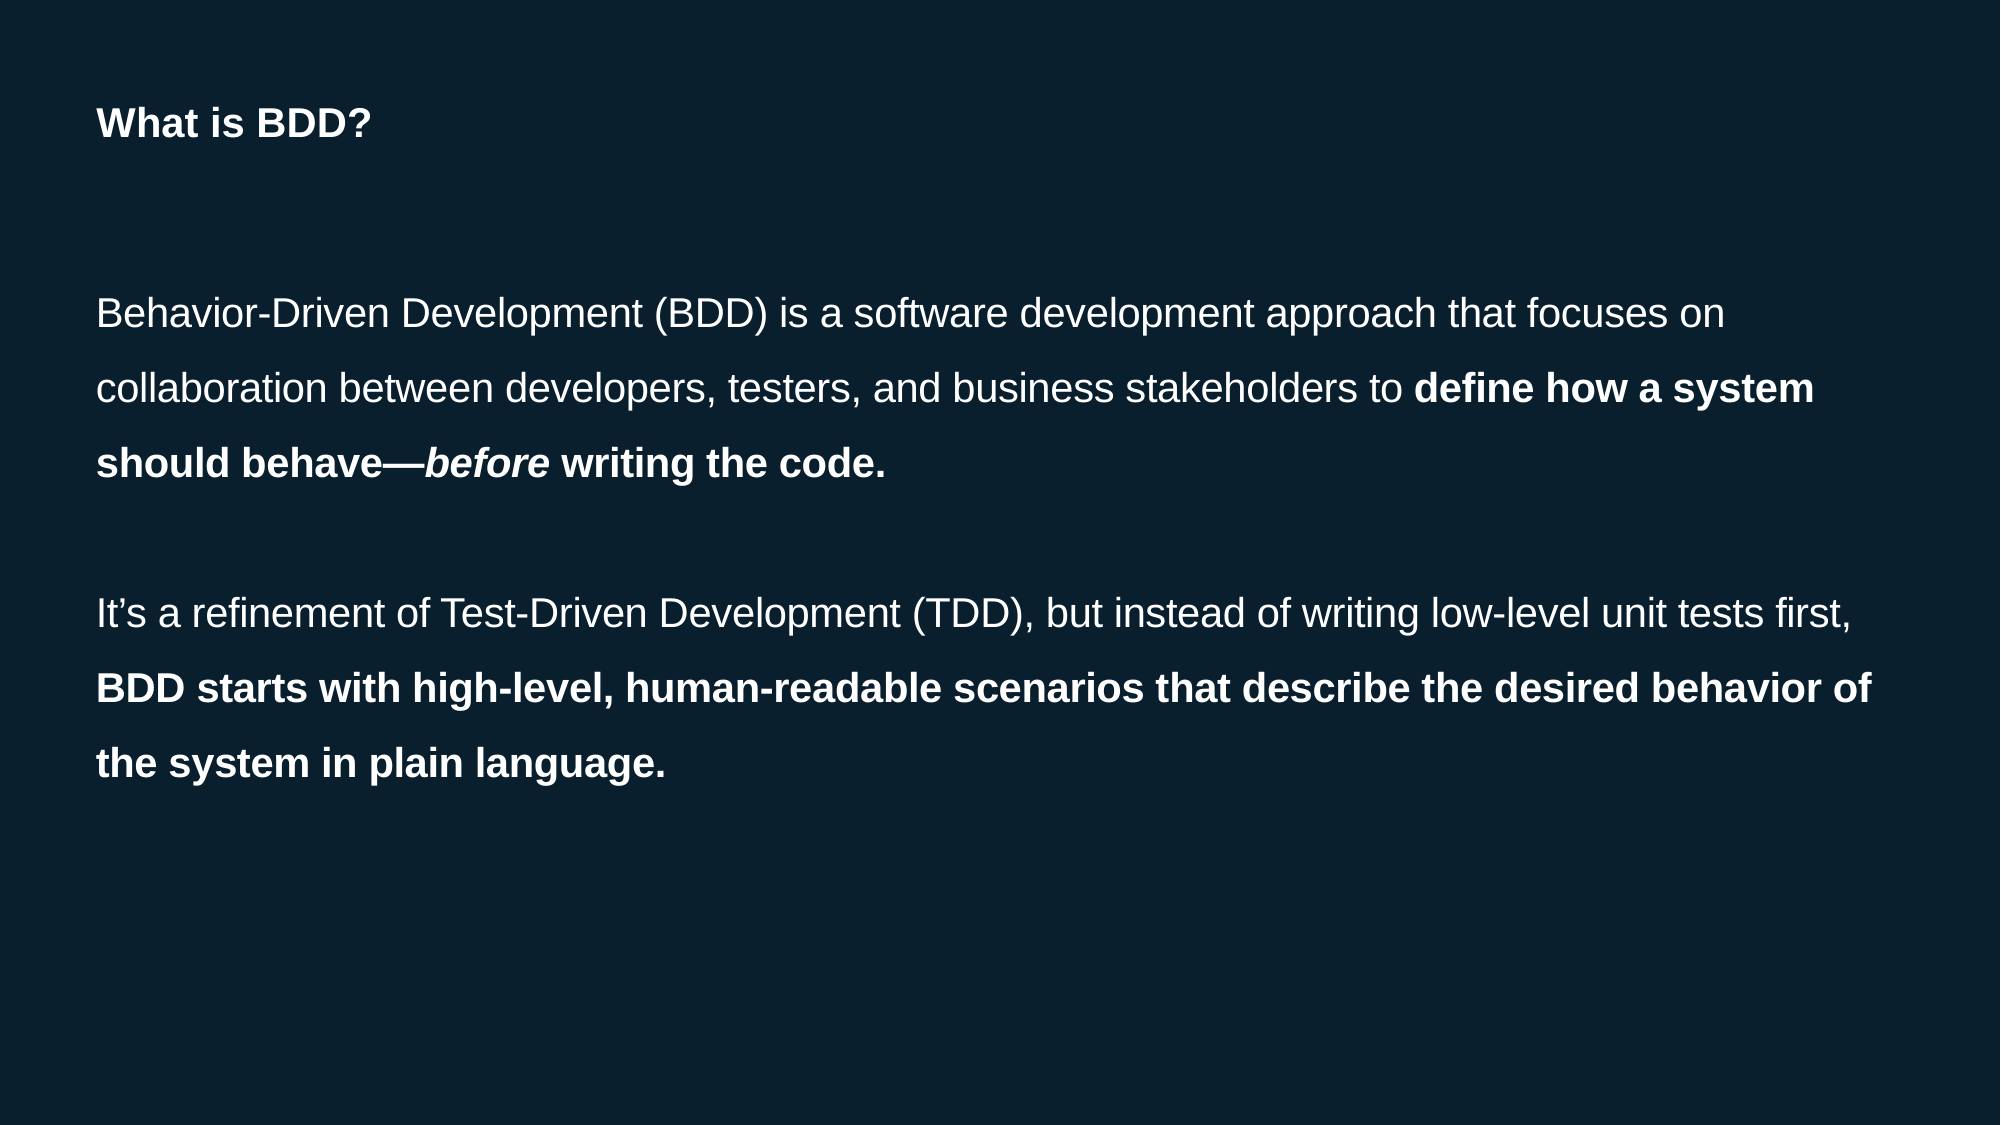

# What is BDD?
Behavior-Driven Development (BDD) is a software development approach that focuses on collaboration between developers, testers, and business stakeholders to define how a system should behave—before writing the code.

It’s a refinement of Test-Driven Development (TDD), but instead of writing low-level unit tests first, BDD starts with high-level, human-readable scenarios that describe the desired behavior of the system in plain language.